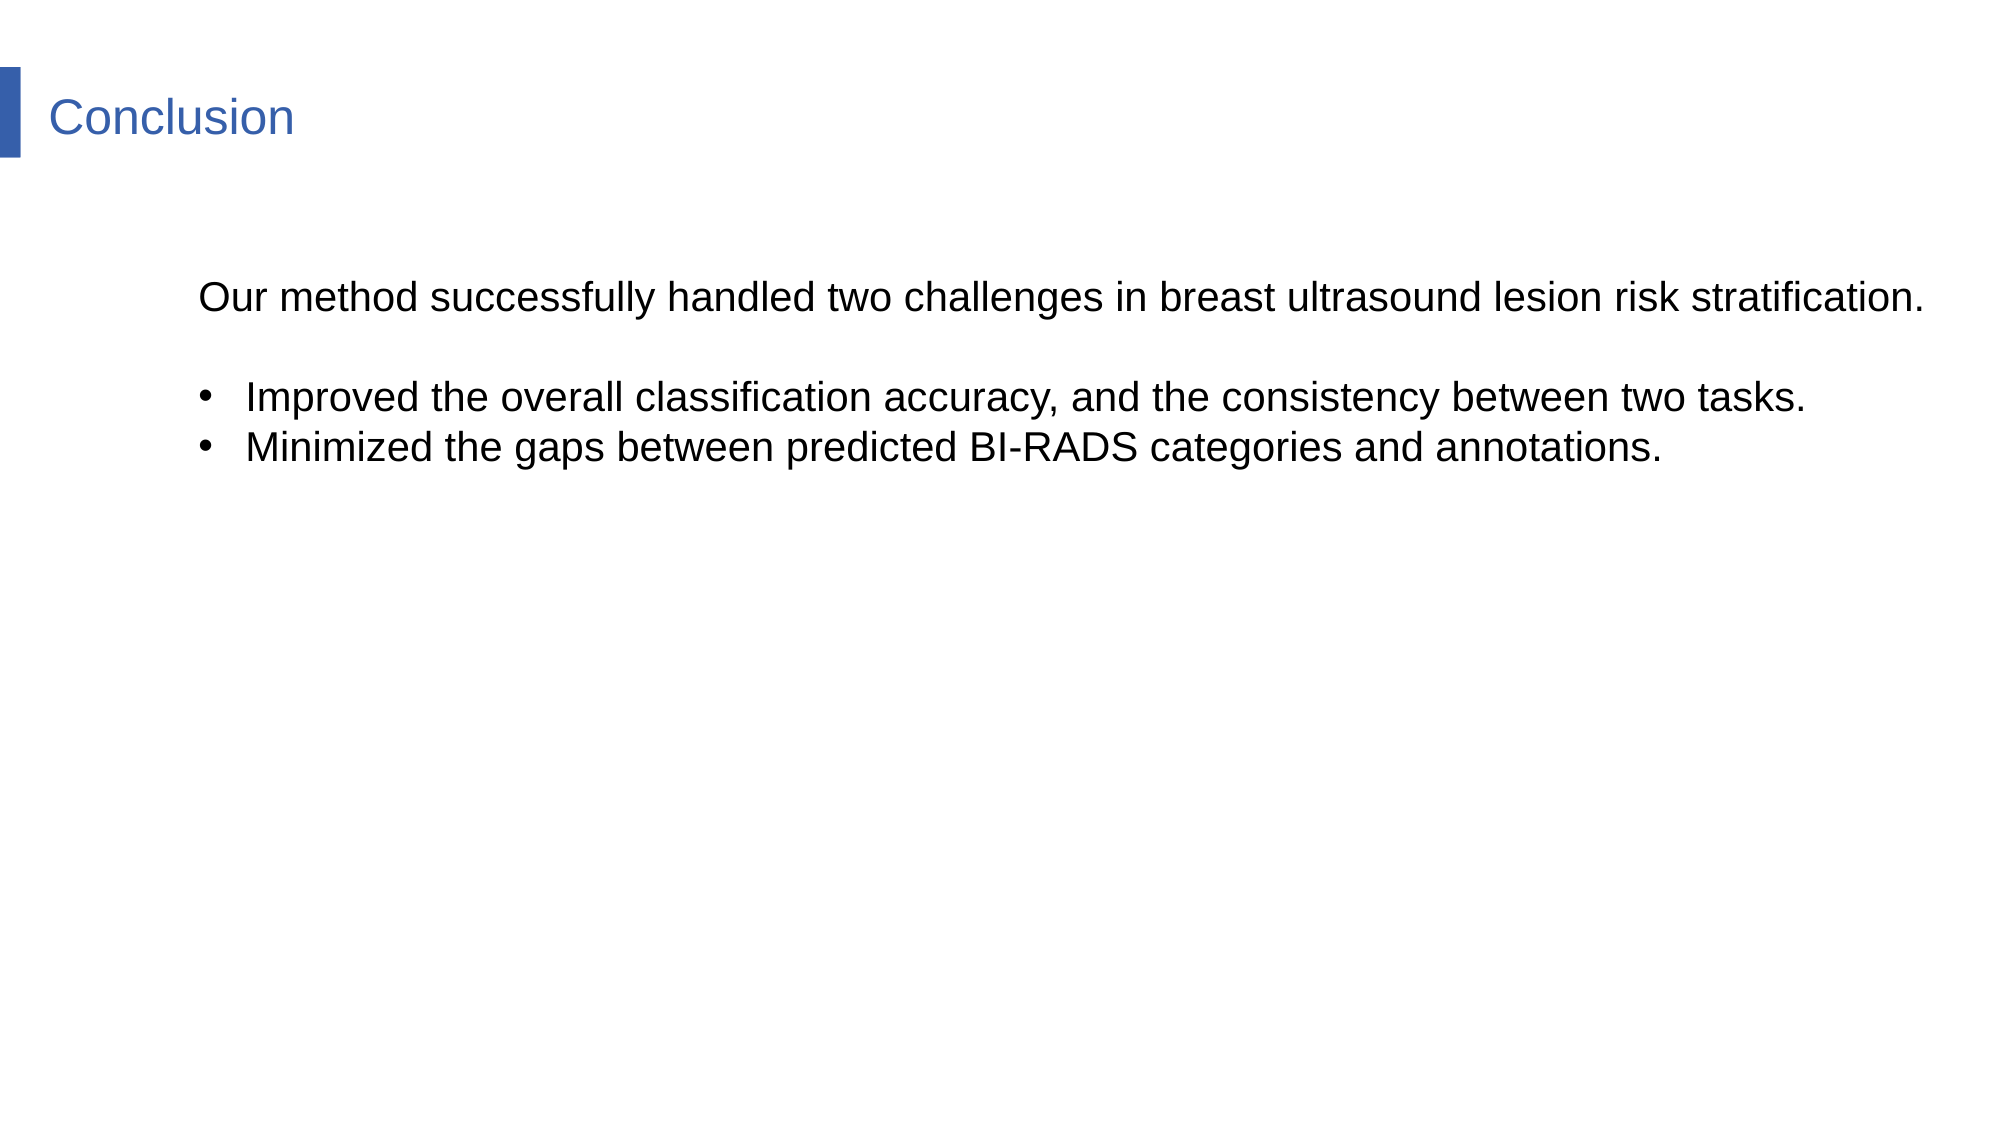

Conclusion
Our method successfully handled two challenges in breast ultrasound lesion risk stratification.

Improved the overall classification accuracy, and the consistency between two tasks.
Minimized the gaps between predicted BI-RADS categories and annotations.